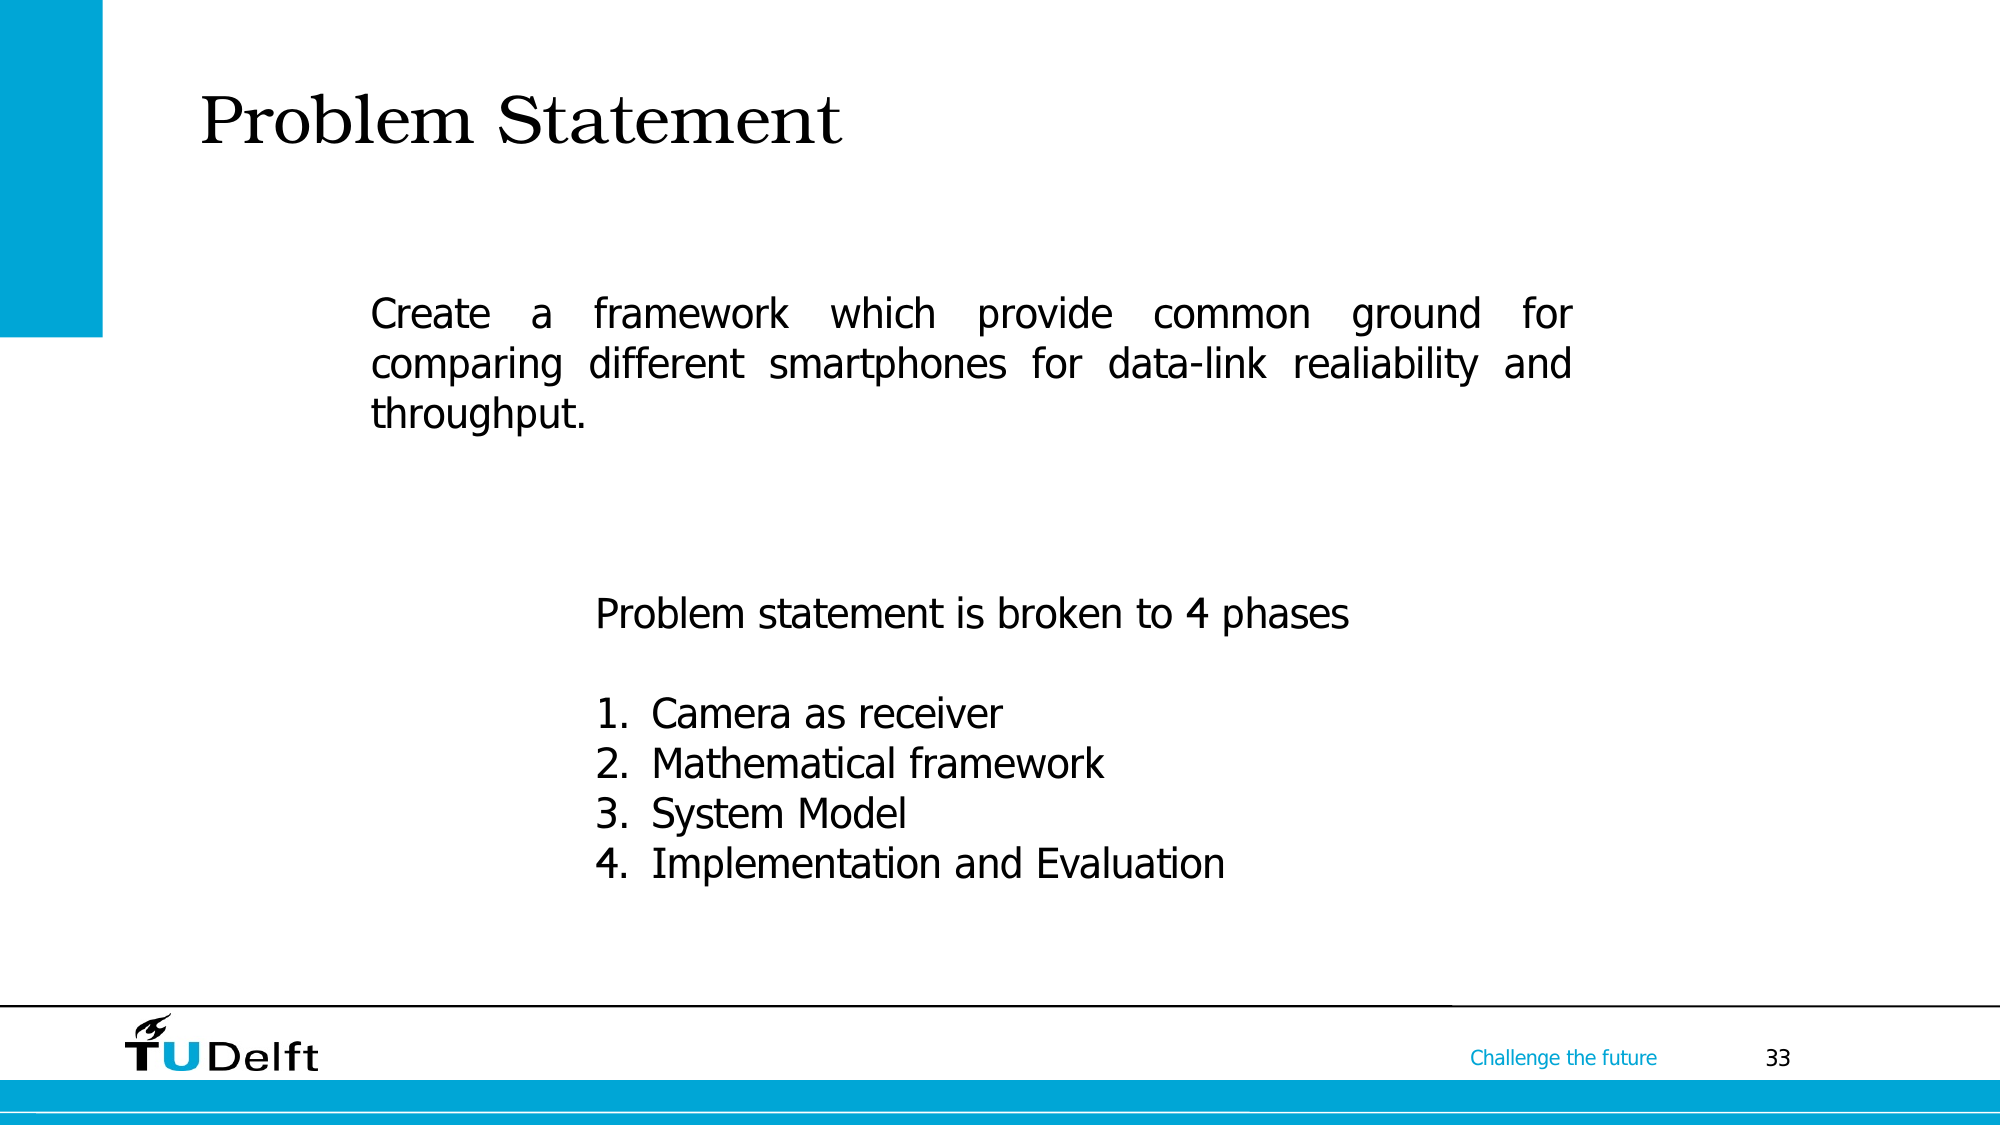

# Problem Statement
Create a framework which provide common ground for comparing different smartphones for data-link realiability and throughput.
Problem statement is broken to 4 phases

Camera as receiver
Mathematical framework
System Model
Implementation and Evaluation